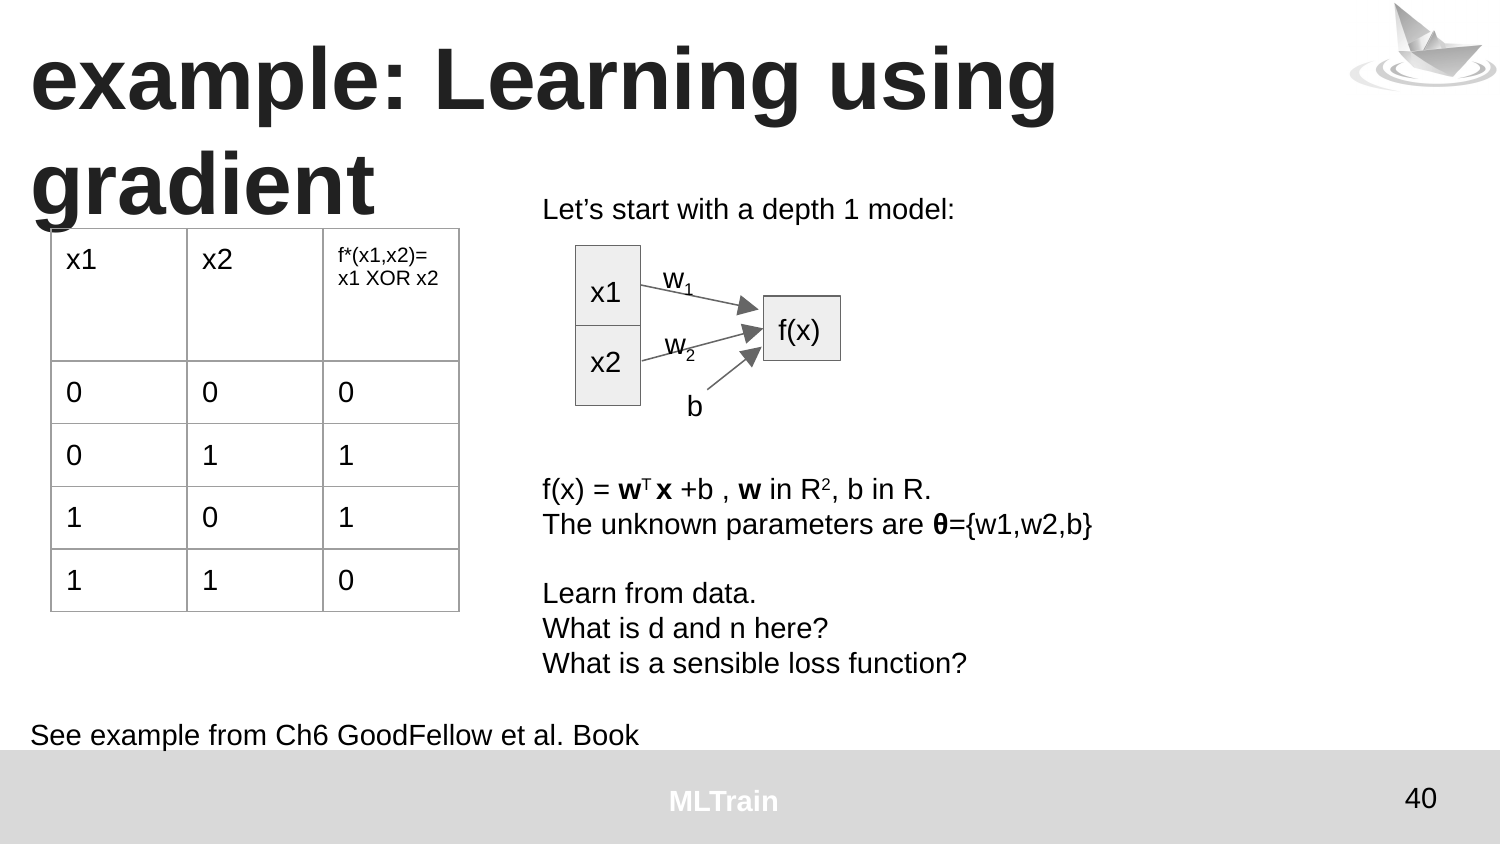

# example: Learning using gradient

Let’s start with a depth 1 model:

f(x) = wT x +b , w in R2, b in R.
The unknown parameters are θ={w1,w2,b}

Learn from data.
What is d and n here?
What is a sensible loss function?
| x1 | x2 | f\*(x1,x2)= x1 XOR x2 |
| --- | --- | --- |
| 0 | 0 | 0 |
| 0 | 1 | 1 |
| 1 | 0 | 1 |
| 1 | 1 | 0 |
w1
x1

x2
f(x)
w2
b
See example from Ch6 GoodFellow et al. Book
40